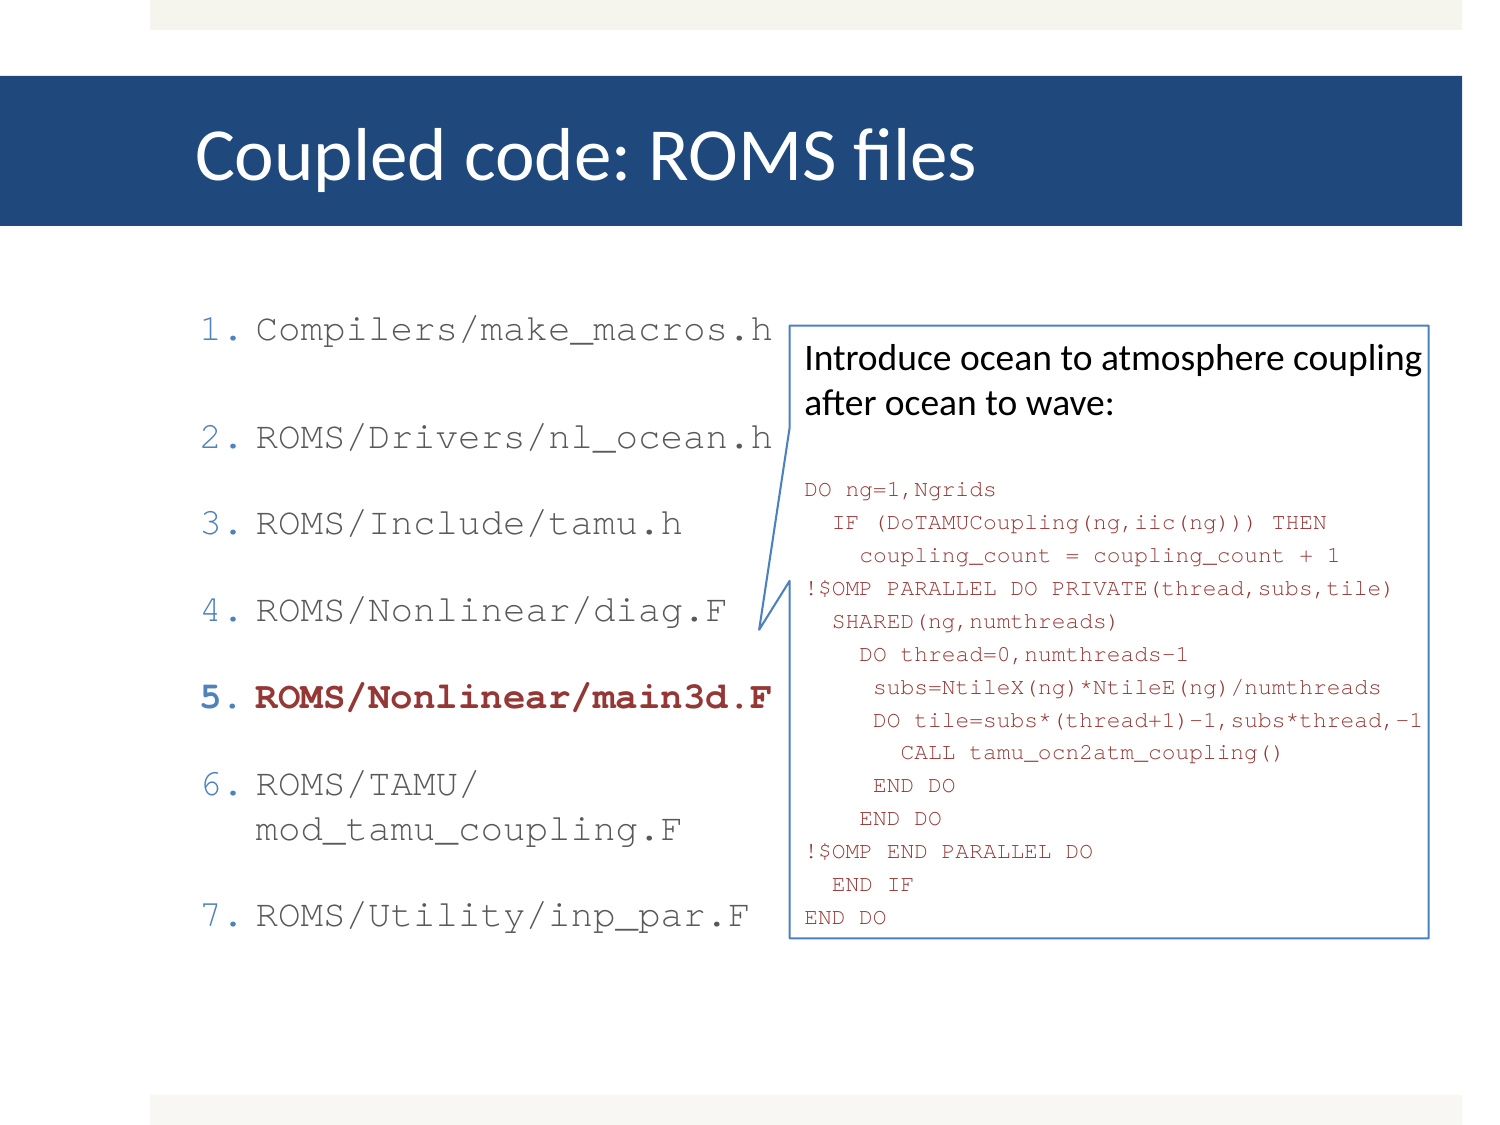

# Coupled code: ROMS files
Compilers/make_macros.h
ROMS/Drivers/nl_ocean.h
ROMS/Include/tamu.h
ROMS/Nonlinear/diag.F
ROMS/Nonlinear/main3d.F
ROMS/TAMU/mod_tamu_coupling.F
ROMS/Utility/inp_par.F

Introduce ocean to atmosphere coupling after ocean to wave:

DO ng=1,Ngrids
  IF (DoTAMUCoupling(ng,iic(ng))) THEN
    coupling_count = coupling_count + 1
!$OMP PARALLEL DO PRIVATE(thread,subs,tile)     SHARED(ng,numthreads)
    DO thread=0,numthreads-1
     subs=NtileX(ng)*NtileE(ng)/numthreads
     DO tile=subs*(thread+1)-1,subs*thread,-1
       CALL tamu_ocn2atm_coupling()
     END DO
    END DO
!$OMP END PARALLEL DO
  END IF
END DO